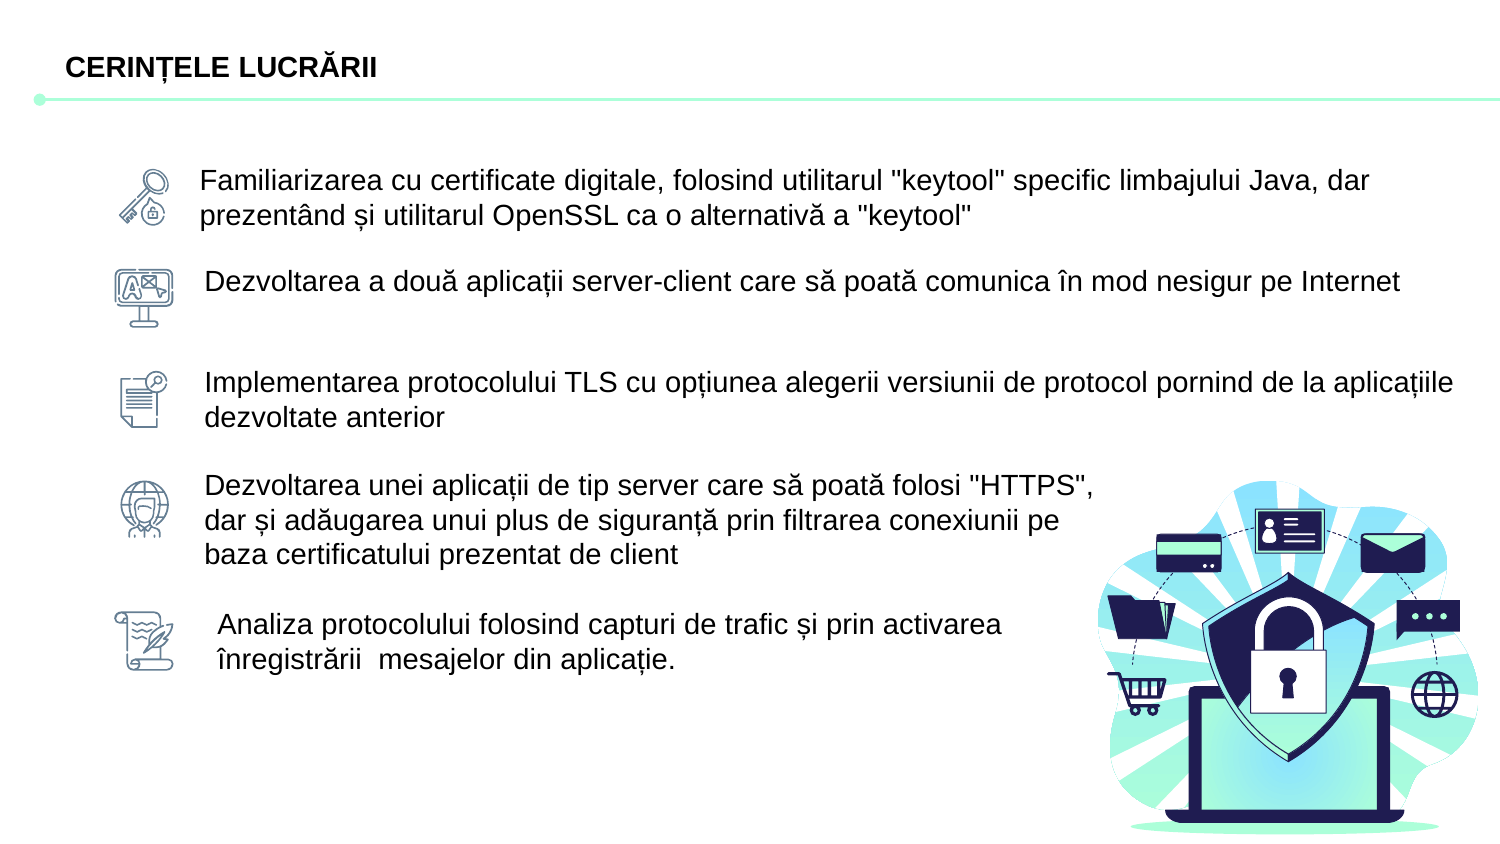

CERINȚELE LUCRĂRII
Familiarizarea cu certificate digitale, folosind utilitarul "keytool" specific limbajului Java, dar prezentând și utilitarul OpenSSL ca o alternativă a "keytool"

Dezvoltarea a două aplicații server-client care să poată comunica în mod nesigur pe Internet

Implementarea protocolului TLS cu opțiunea alegerii versiunii de protocol pornind de la aplicațiile dezvoltate anterior

Dezvoltarea unei aplicații de tip server care să poată folosi "HTTPS", dar și adăugarea unui plus de siguranță prin filtrarea conexiunii pe baza certificatului prezentat de client

Analiza protocolului folosind capturi de trafic și prin activarea înregistrării  mesajelor din aplicație.